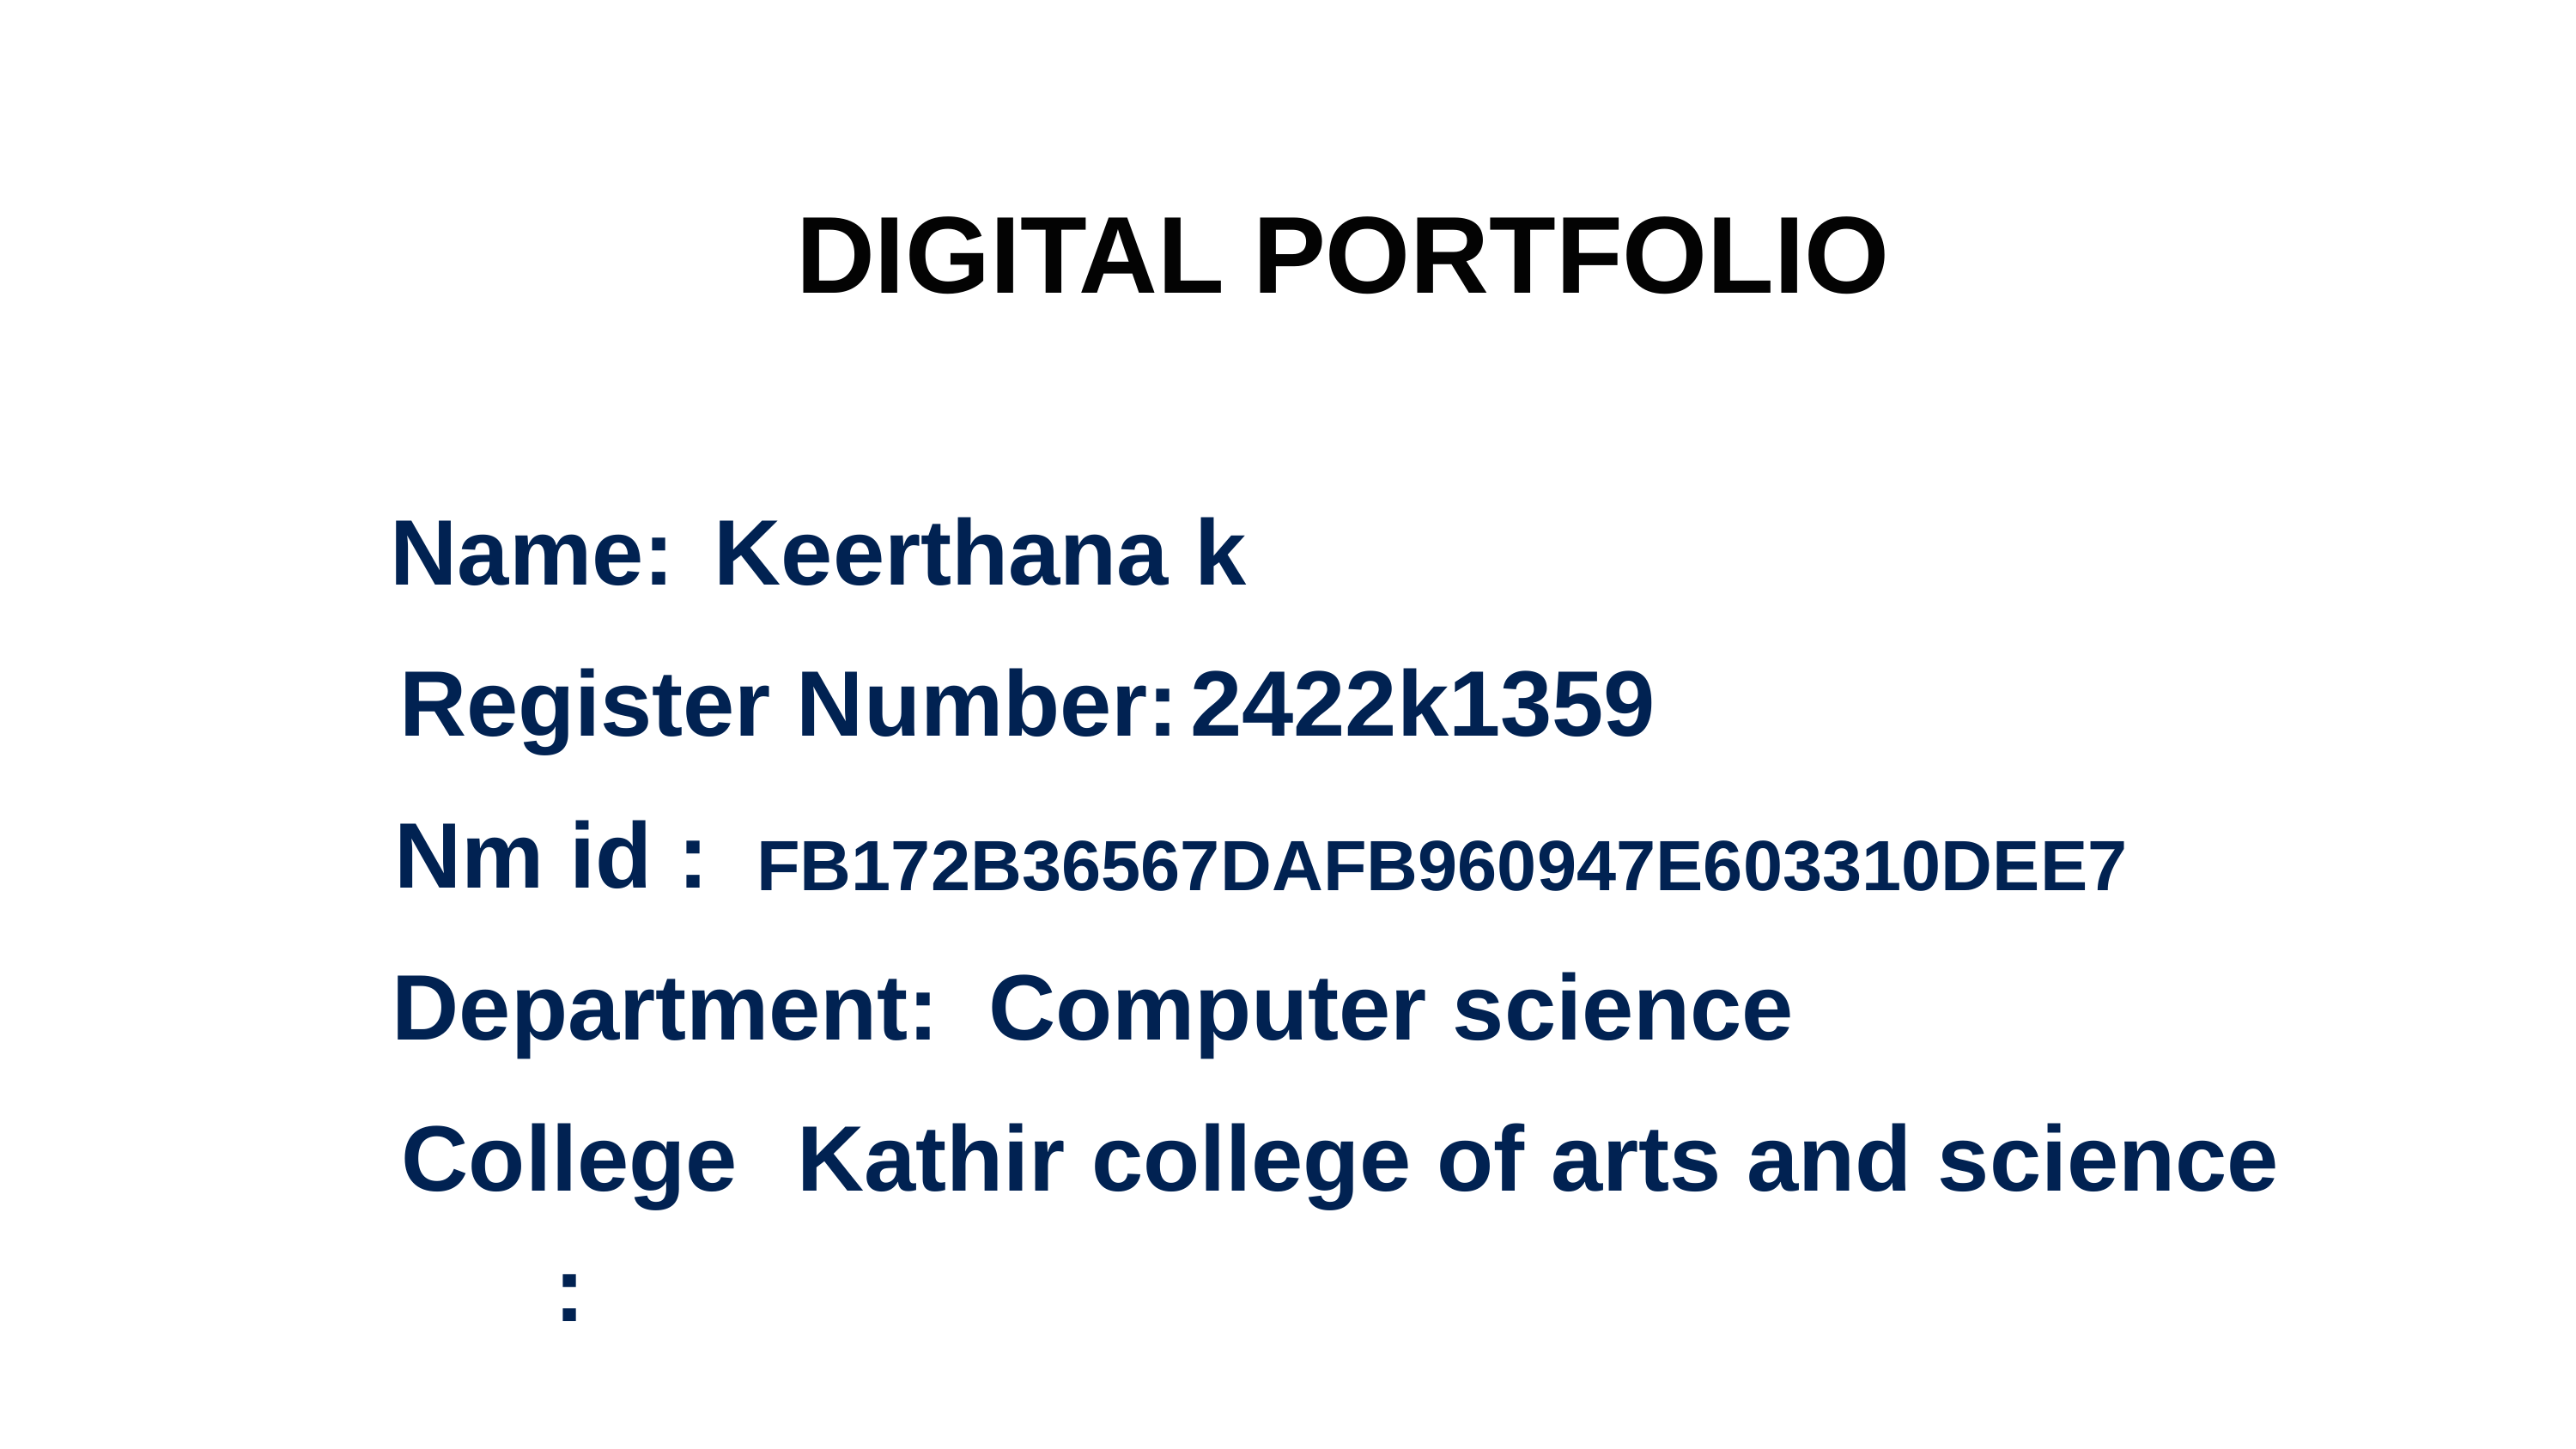

DIGITAL PORTFOLIO
Name:
Keerthana k
Register Number:
2422k1359
Nm id :
FB172B36567DAFB960947E603310DEE7
Department:
Computer science
College:
Kathir college of arts and science